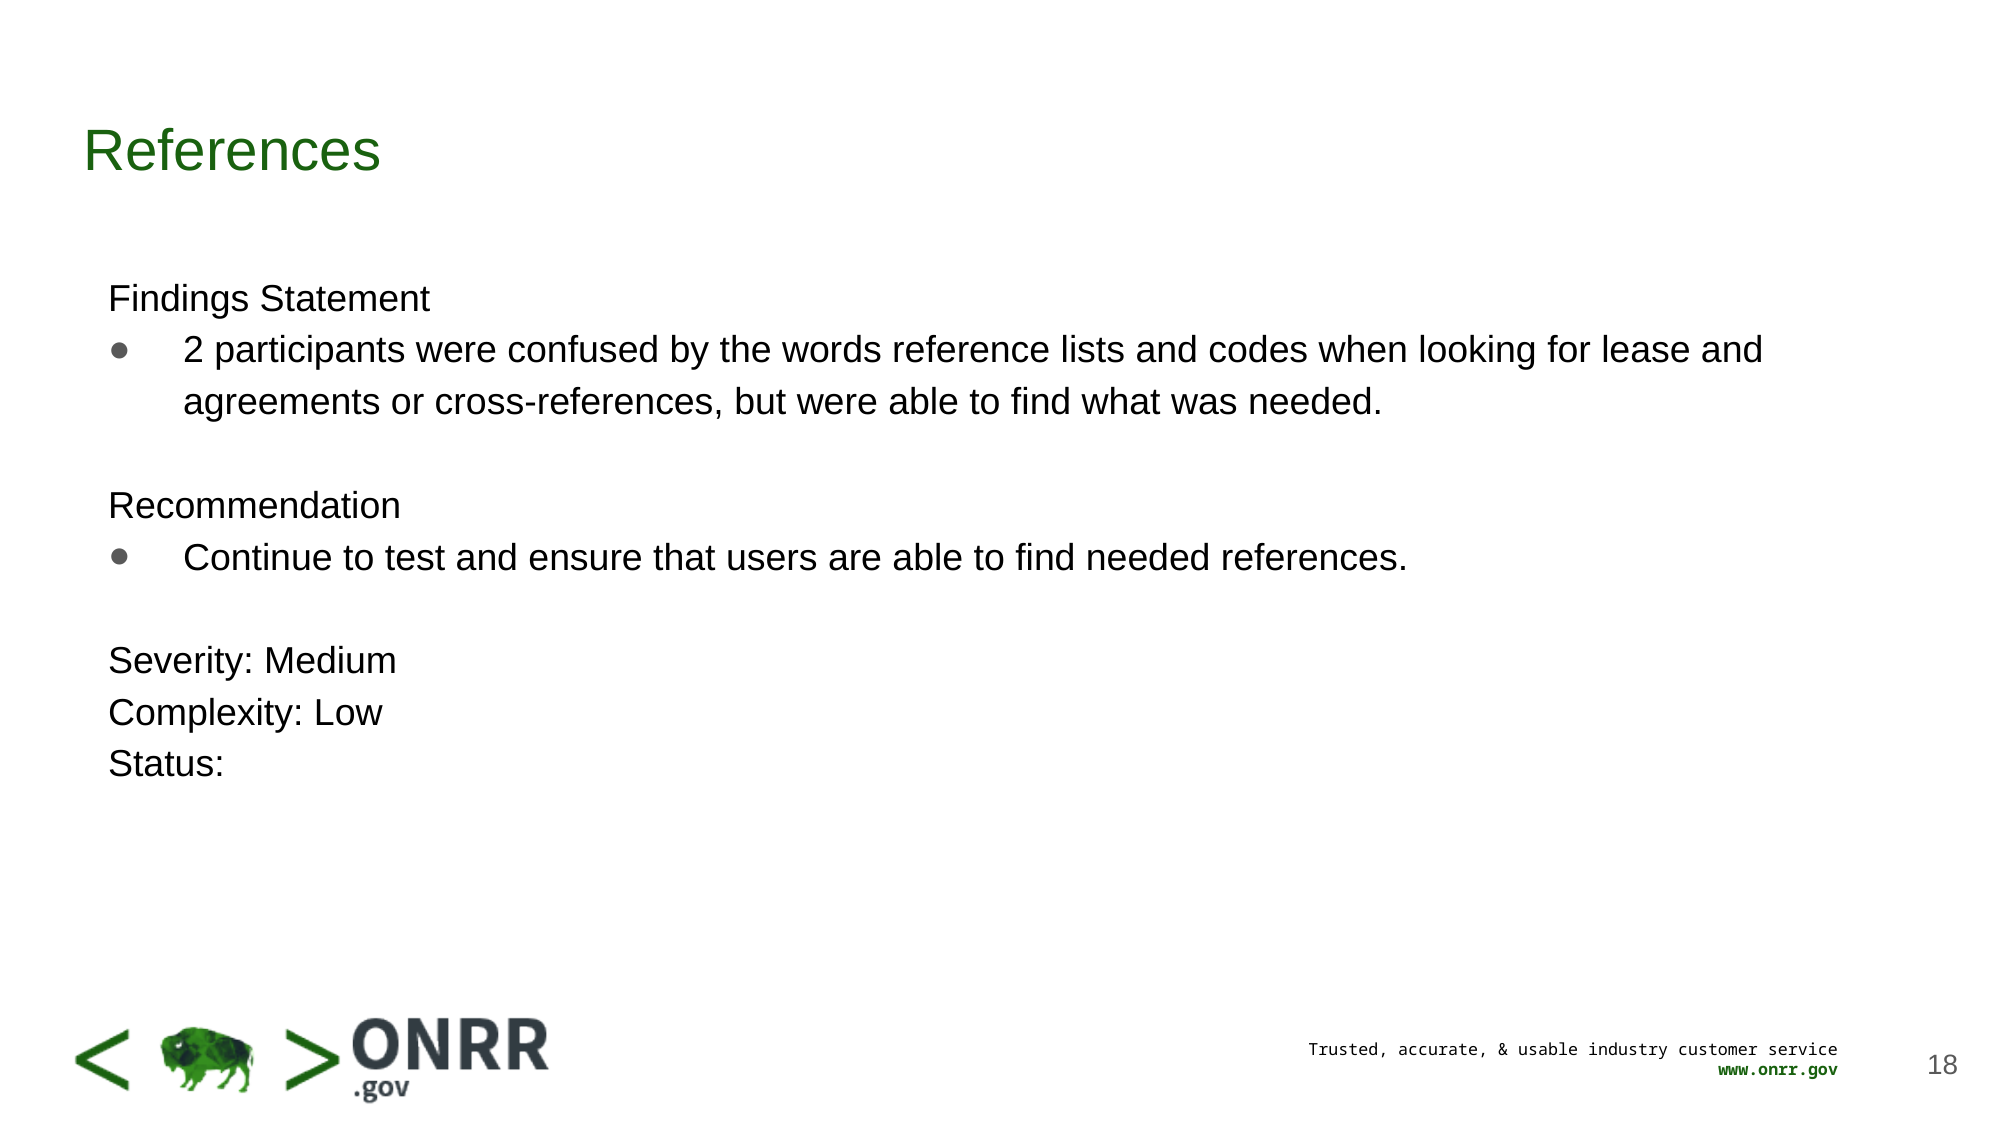

# References
Findings Statement
2 participants were confused by the words reference lists and codes when looking for lease and agreements or cross-references, but were able to find what was needed.

Recommendation
Continue to test and ensure that users are able to find needed references.
Severity: Medium
Complexity: Low
Status:
18